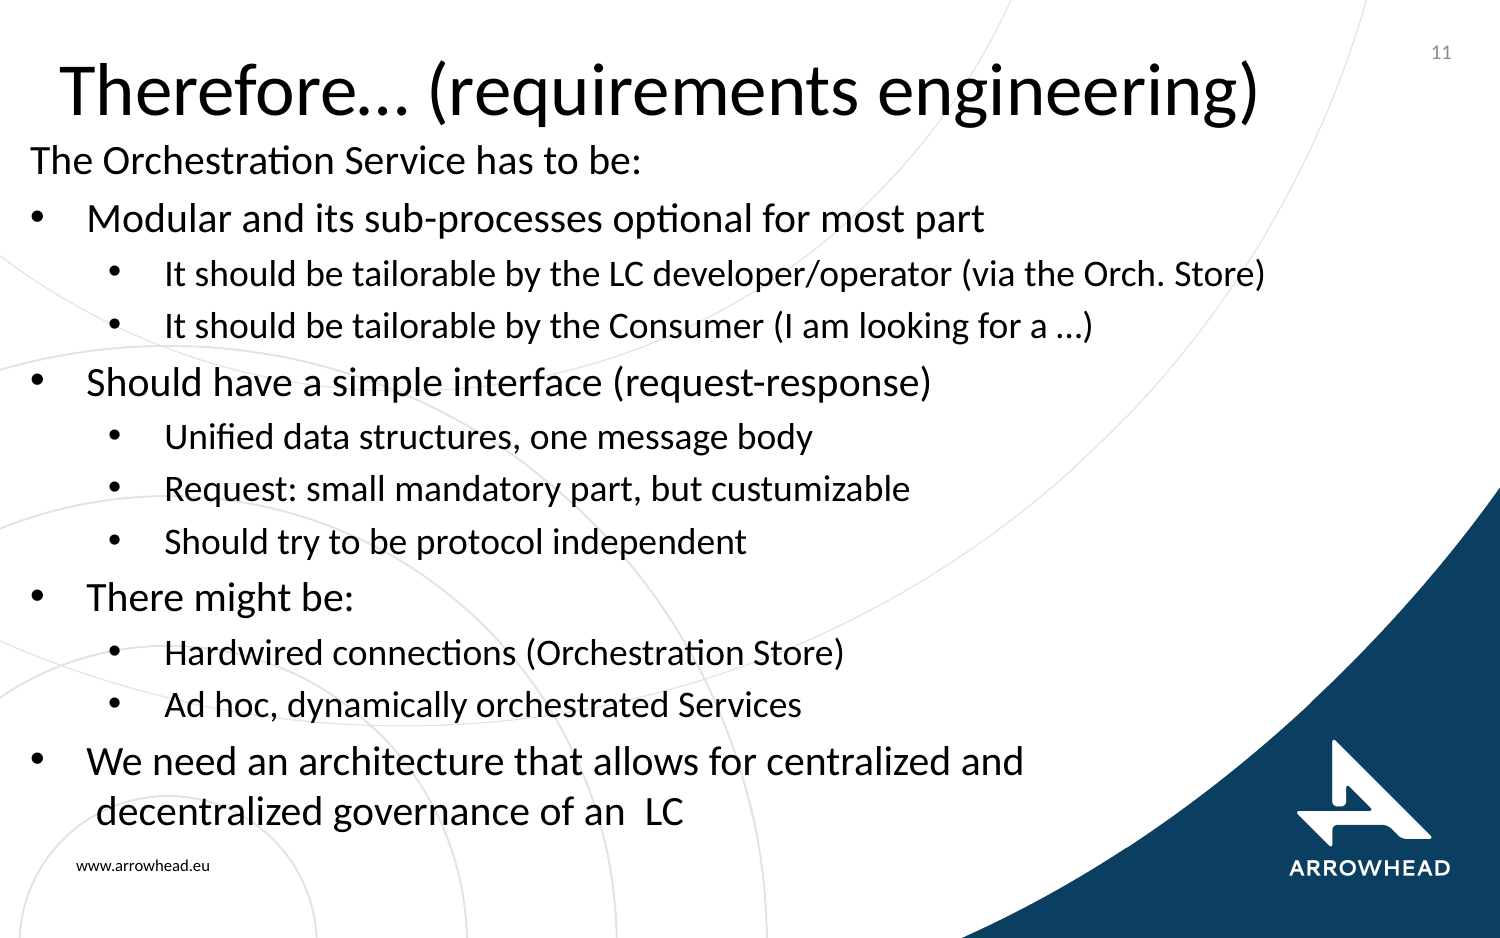

11
# Therefore… (requirements engineering)
The Orchestration Service has to be:
Modular and its sub-processes optional for most part
It should be tailorable by the LC developer/operator (via the Orch. Store)
It should be tailorable by the Consumer (I am looking for a …)
Should have a simple interface (request-response)
Unified data structures, one message body
Request: small mandatory part, but custumizable
Should try to be protocol independent
There might be:
Hardwired connections (Orchestration Store)
Ad hoc, dynamically orchestrated Services
We need an architecture that allows for centralized and
 decentralized governance of an  LC